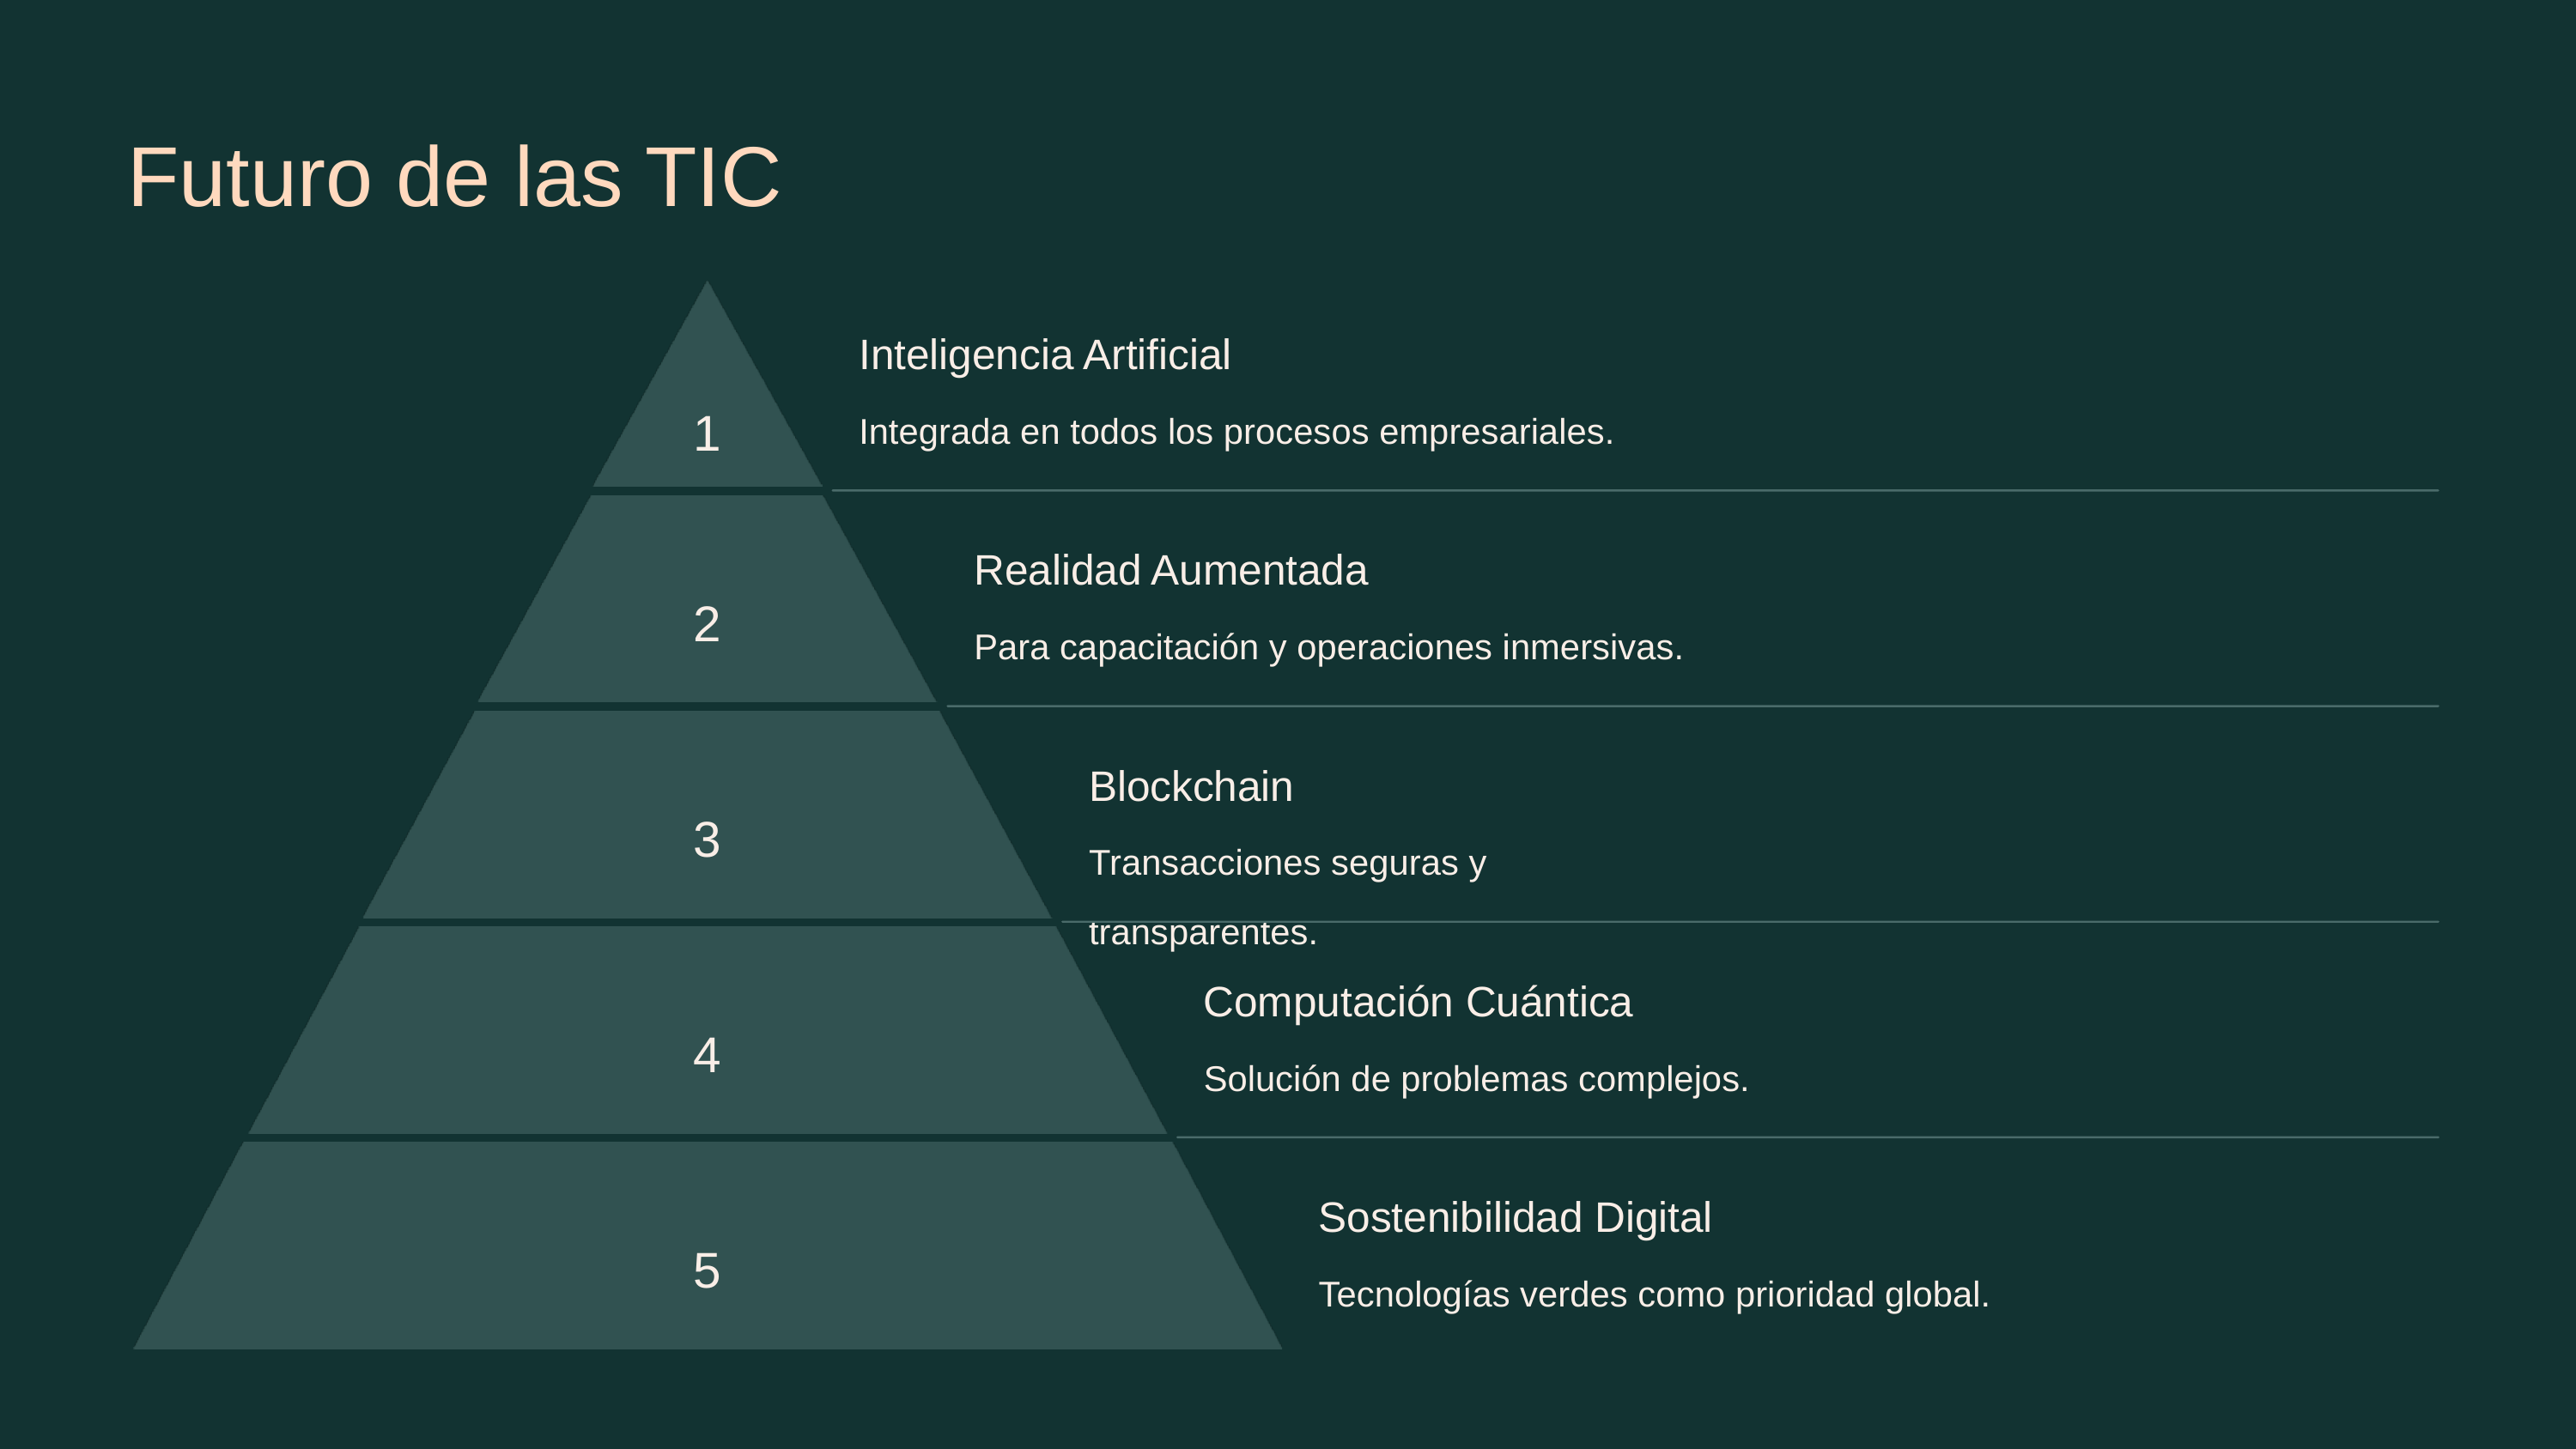

Futuro de las TIC

Inteligencia Artificial

1

Integrada en todos los procesos empresariales.

Realidad Aumentada

2

Para capacitación y operaciones inmersivas.

Blockchain

3

Transacciones seguras y transparentes.

Computación Cuántica

4

Solución de problemas complejos.

Sostenibilidad Digital

5

Tecnologías verdes como prioridad global.